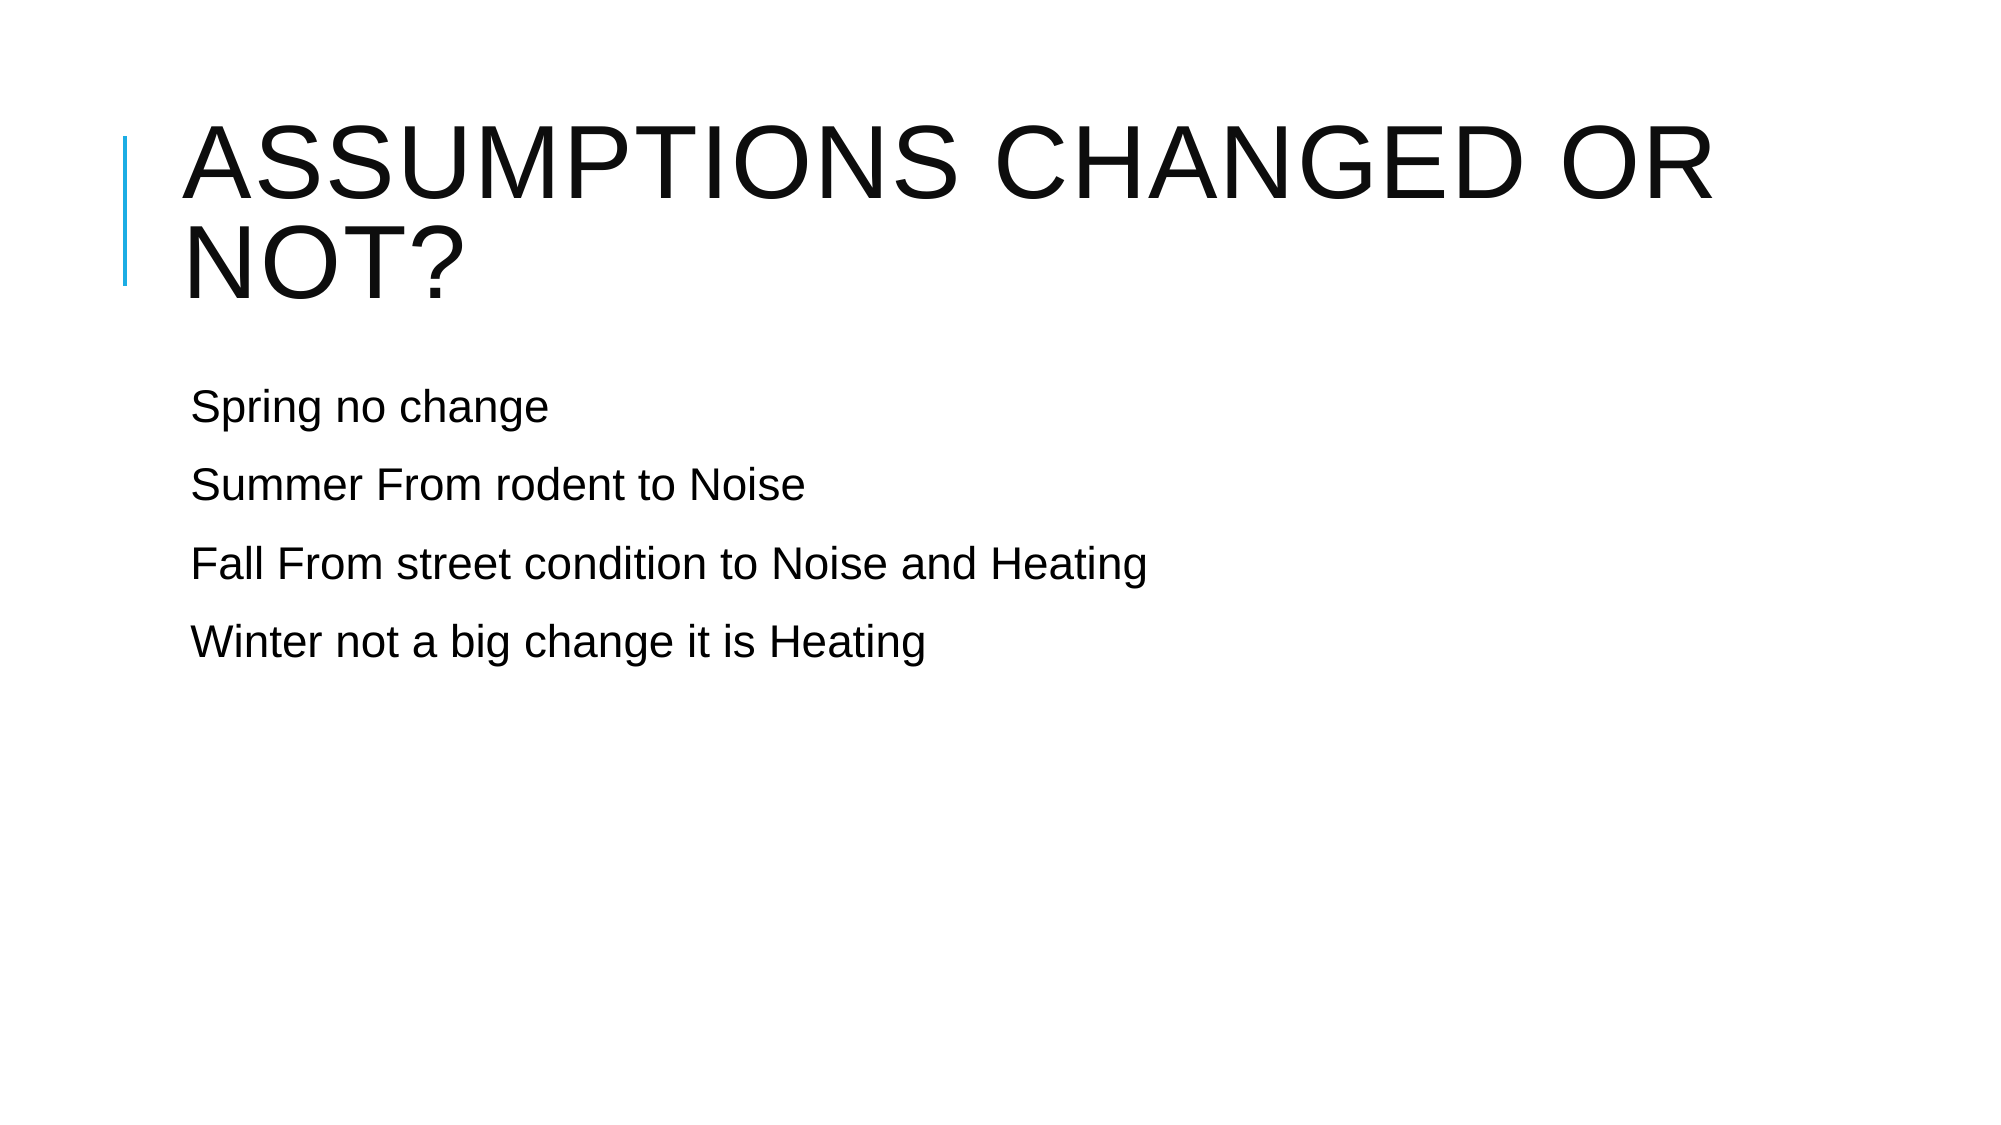

# Assumptions changed or not?
Spring no change
Summer From rodent to Noise
Fall From street condition to Noise and Heating
Winter not a big change it is Heating